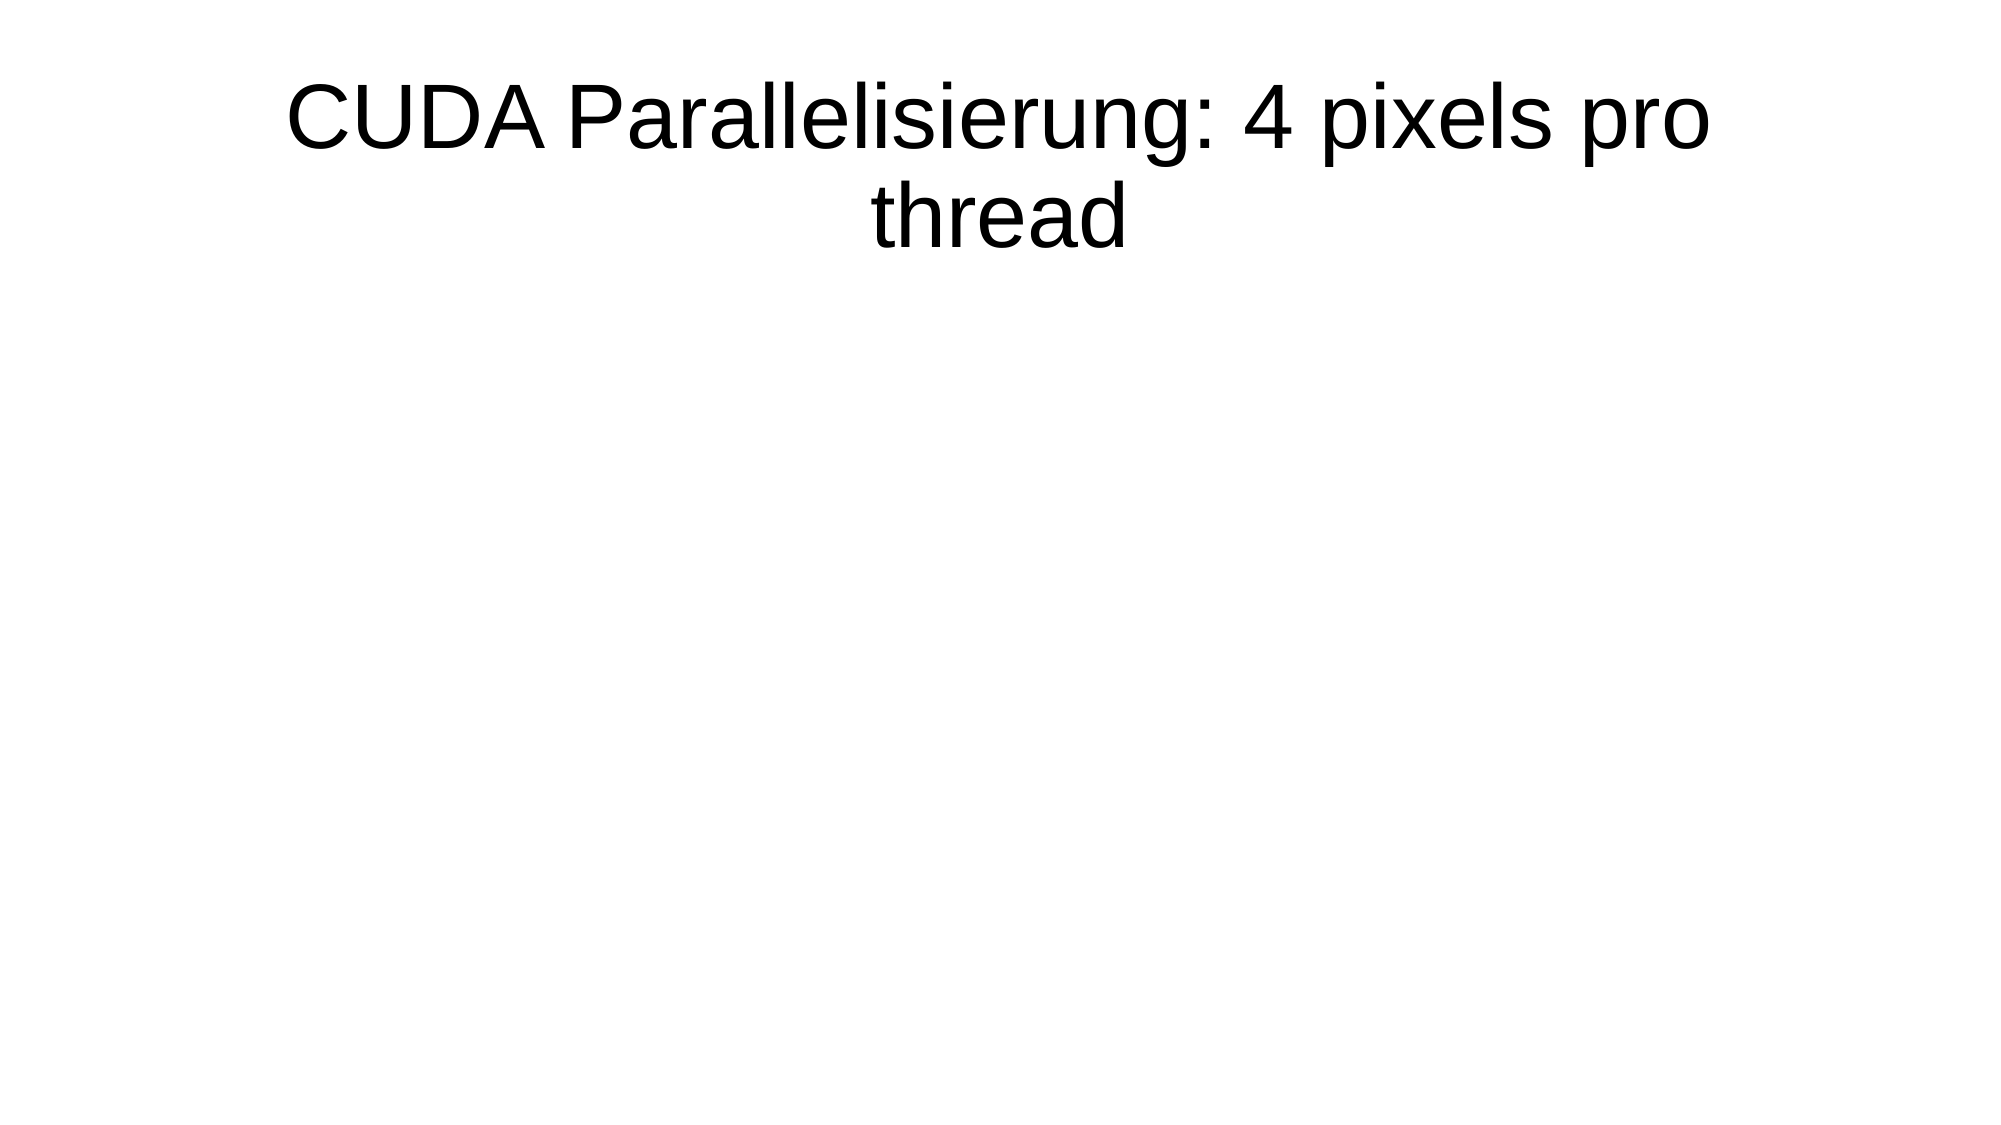

# CUDA Parallelisierung: 4 pixels pro thread